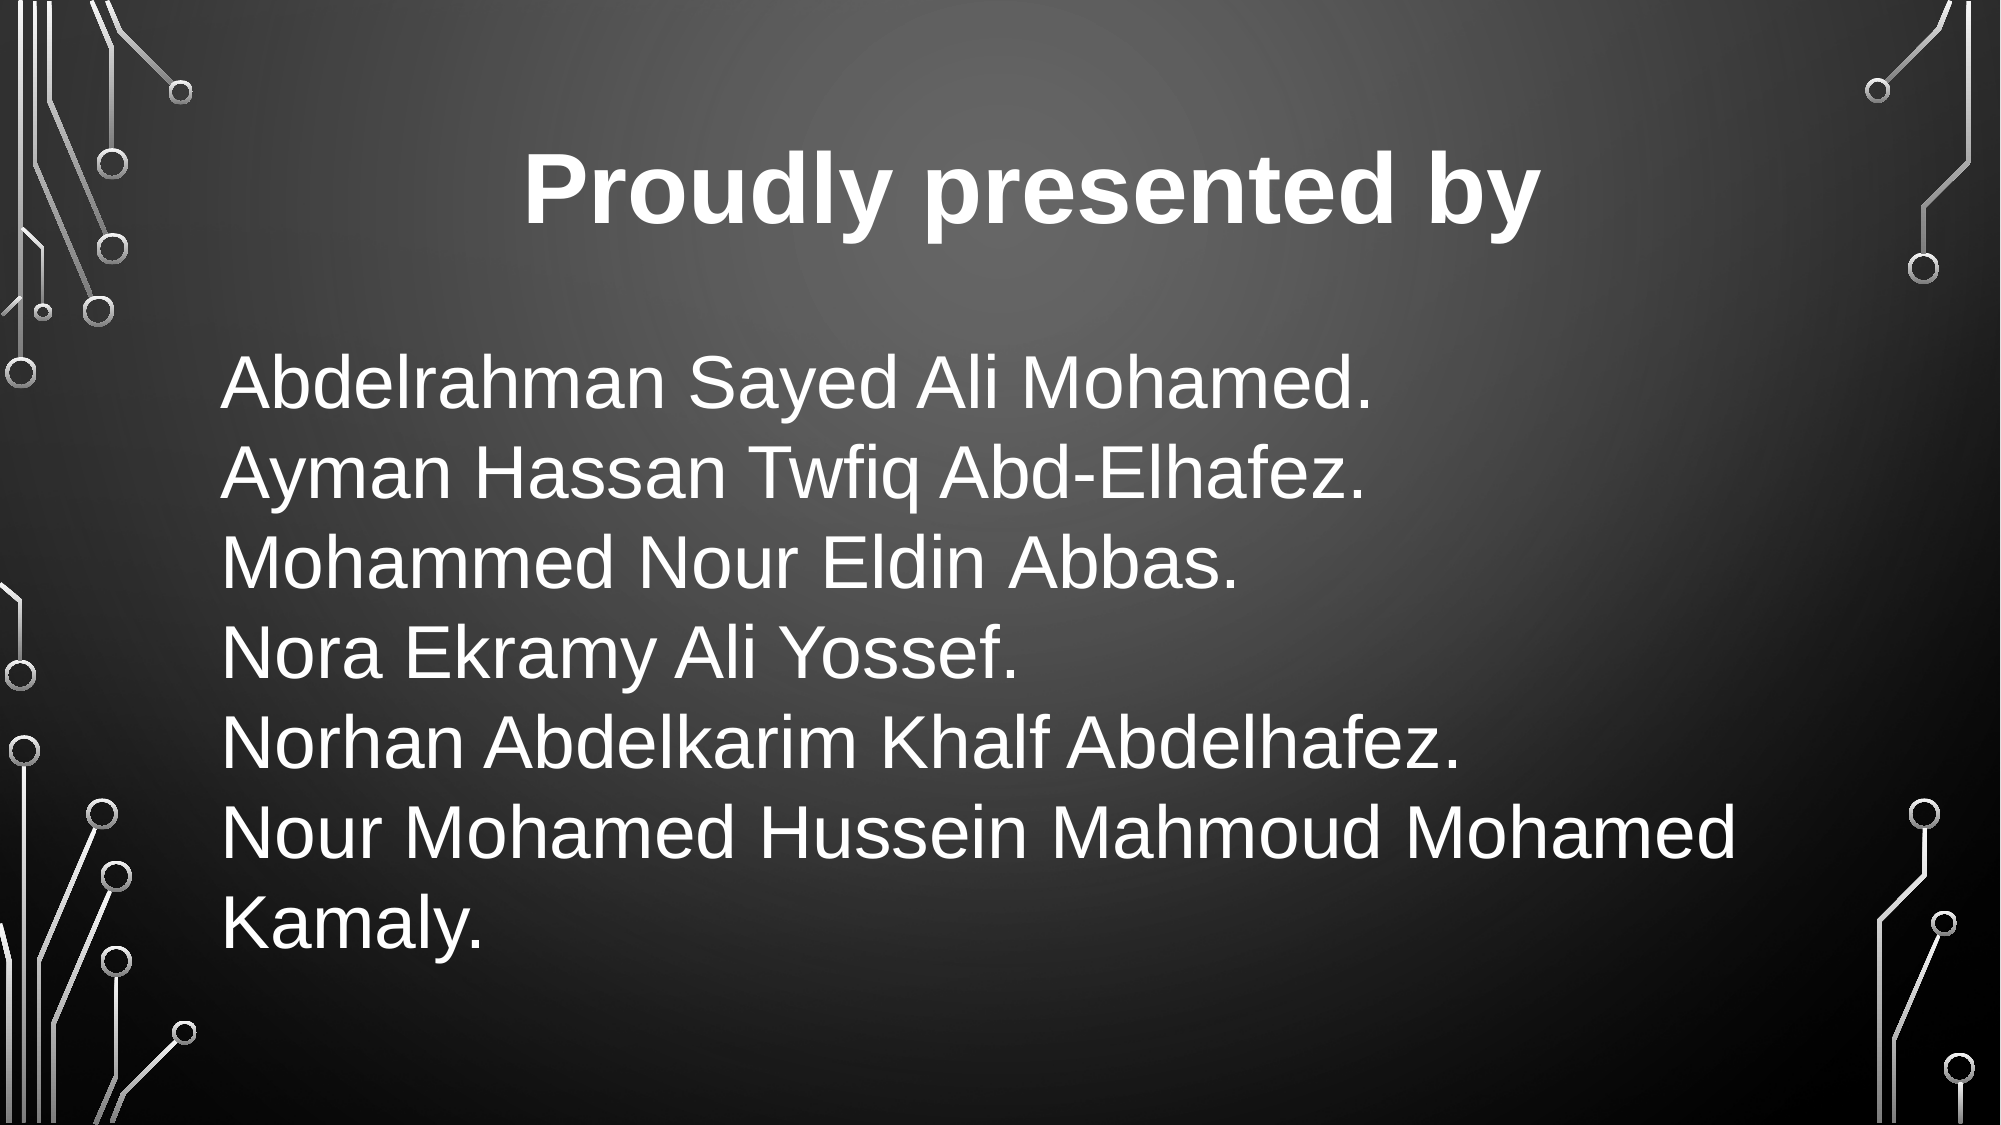

Proudly presented by

Abdelrahman Sayed Ali Mohamed.
Ayman Hassan Twfiq Abd-Elhafez.
Mohammed Nour Eldin Abbas.
Nora Ekramy Ali Yossef.
Norhan Abdelkarim Khalf Abdelhafez.
Nour Mohamed Hussein Mahmoud Mohamed Kamaly.